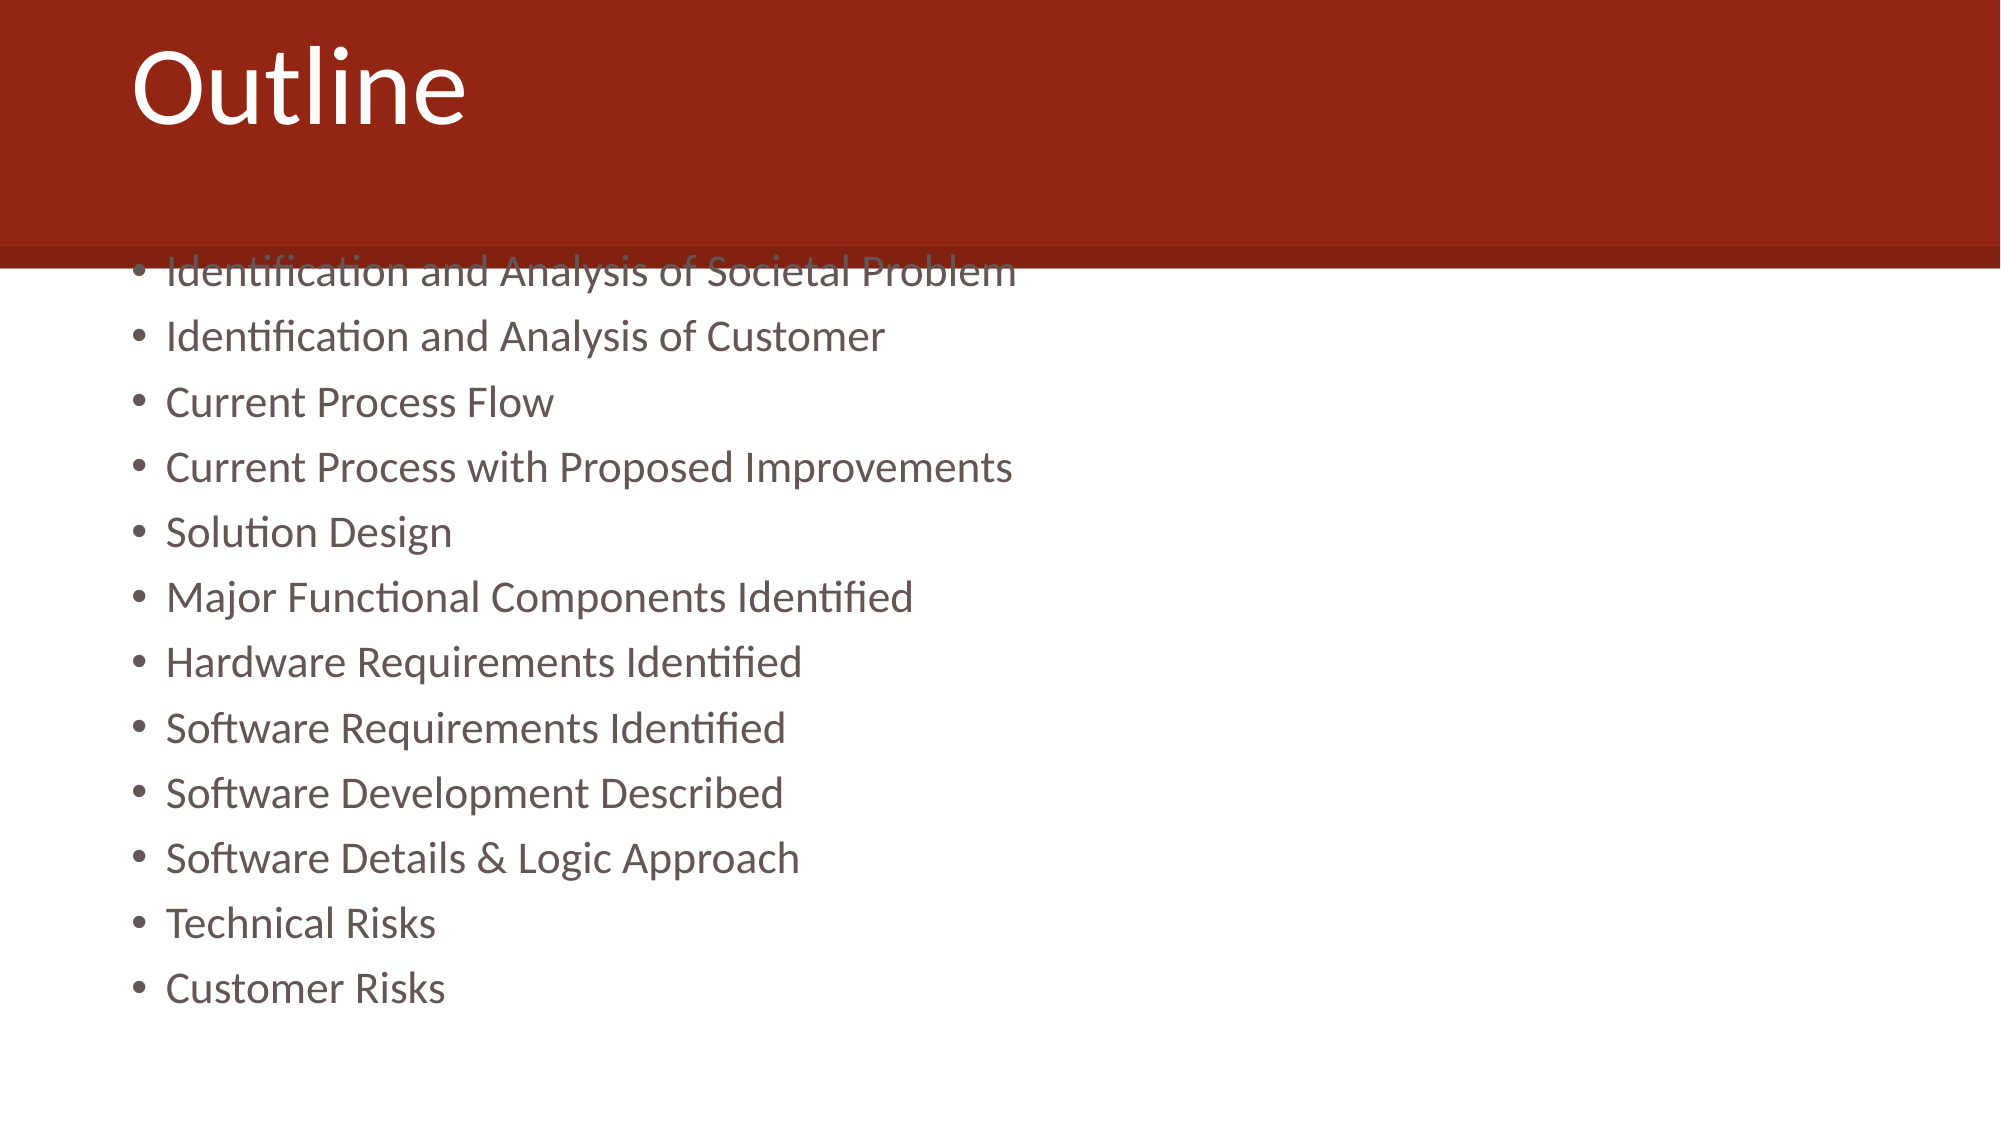

# Outline
Identification and Analysis of Societal Problem
Identification and Analysis of Customer
Current Process Flow
Current Process with Proposed Improvements
Solution Design
Major Functional Components Identified
Hardware Requirements Identified
Software Requirements Identified
Software Development Described
Software Details & Logic Approach
Technical Risks
Customer Risks